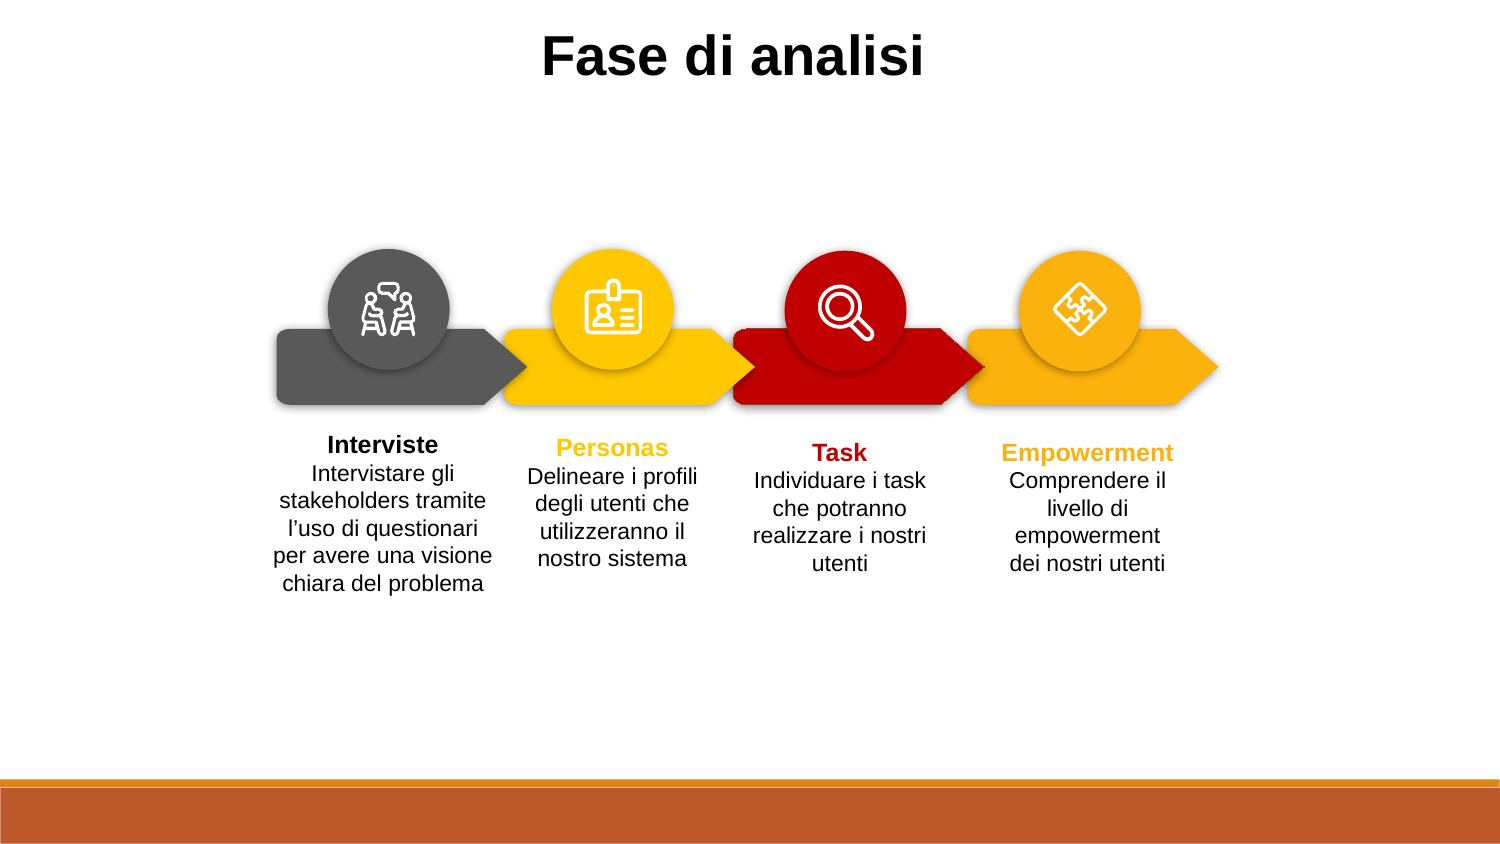

Fase di analisi

Questionnaire
Interviste
Intervistare gli stakeholders tramite l’uso di questionari per avere una visione chiara del problema
Personas
Delineare i profili degli utenti che utilizzeranno il nostro sistema
Task
Individuare i task che potranno realizzare i nostri utenti
Empowerment
Comprendere il livello di empowerment dei nostri utenti
Likert scale answer